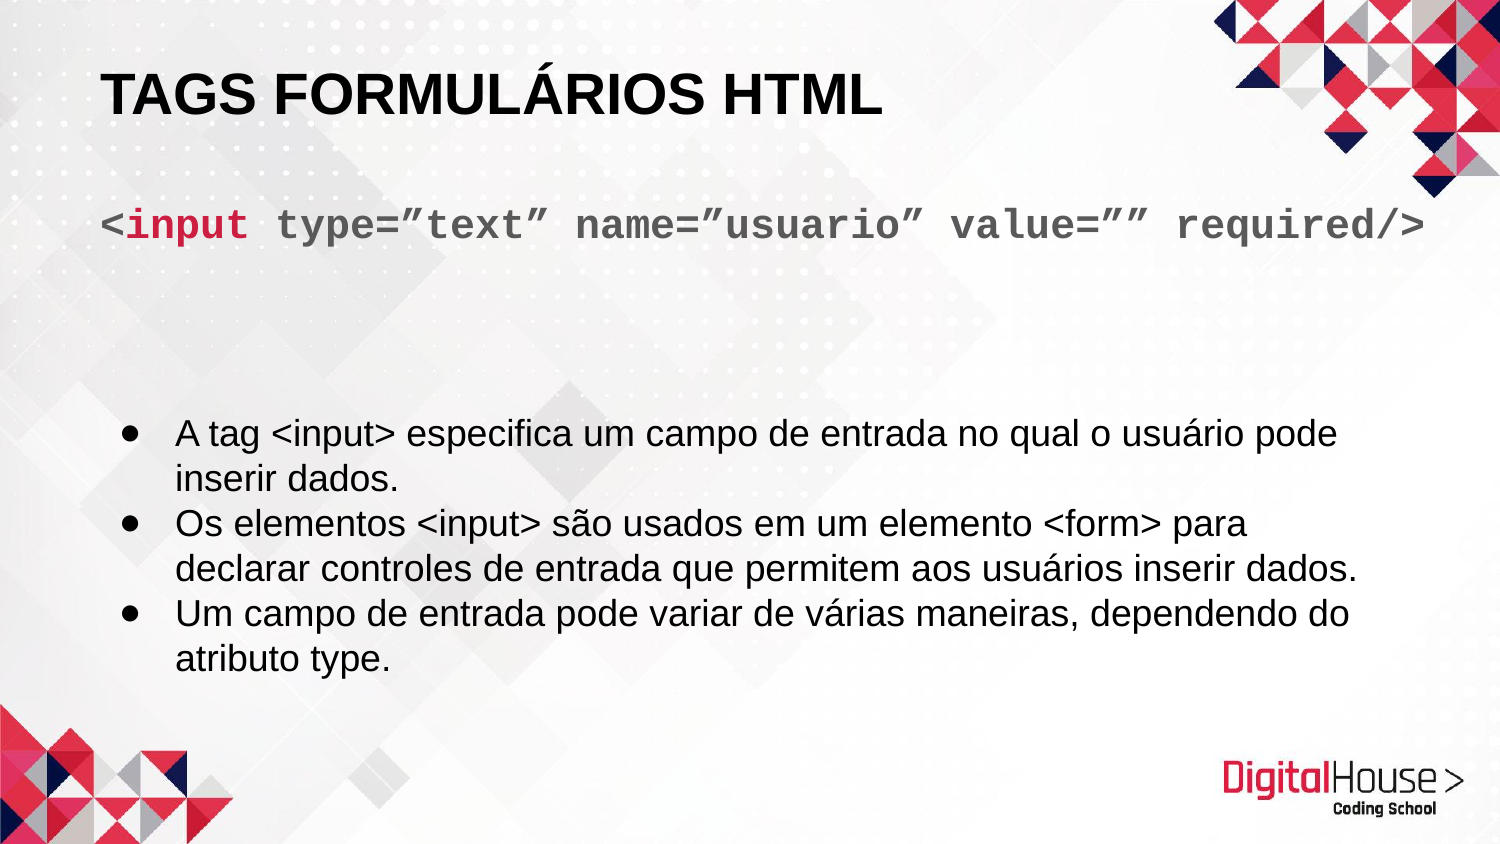

# TAGS FORMULÁRIOS HTML
<input type=”text” name=”usuario” value=”” required/>
A tag <input> especifica um campo de entrada no qual o usuário pode inserir dados.
Os elementos <input> são usados ​​em um elemento <form> para declarar controles de entrada que permitem aos usuários inserir dados.
Um campo de entrada pode variar de várias maneiras, dependendo do atributo type.